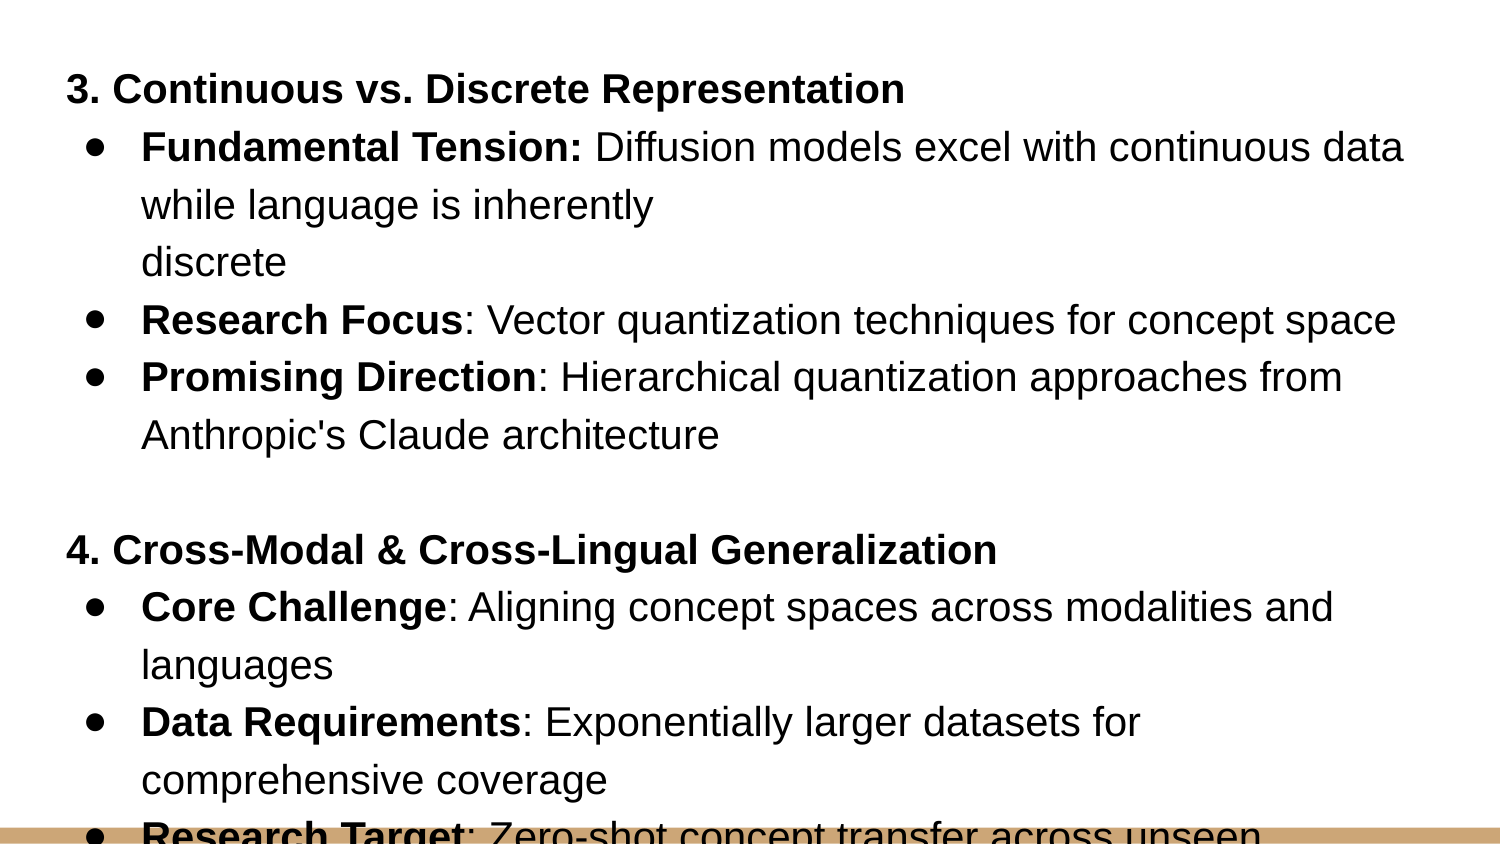

3. Continuous vs. Discrete Representation
Fundamental Tension: Diffusion models excel with continuous data while language is inherently
discrete
Research Focus: Vector quantization techniques for concept space
Promising Direction: Hierarchical quantization approaches from Anthropic's Claude architecture

4. Cross-Modal & Cross-Lingual Generalization
Core Challenge: Aligning concept spaces across modalities and languages
Data Requirements: Exponentially larger datasets for comprehensive coverage
Research Target: Zero-shot concept transfer across unseen language pairs
Industry Progress: Meta's No Language Left Behind shows promising concept alignment across
200+ languages